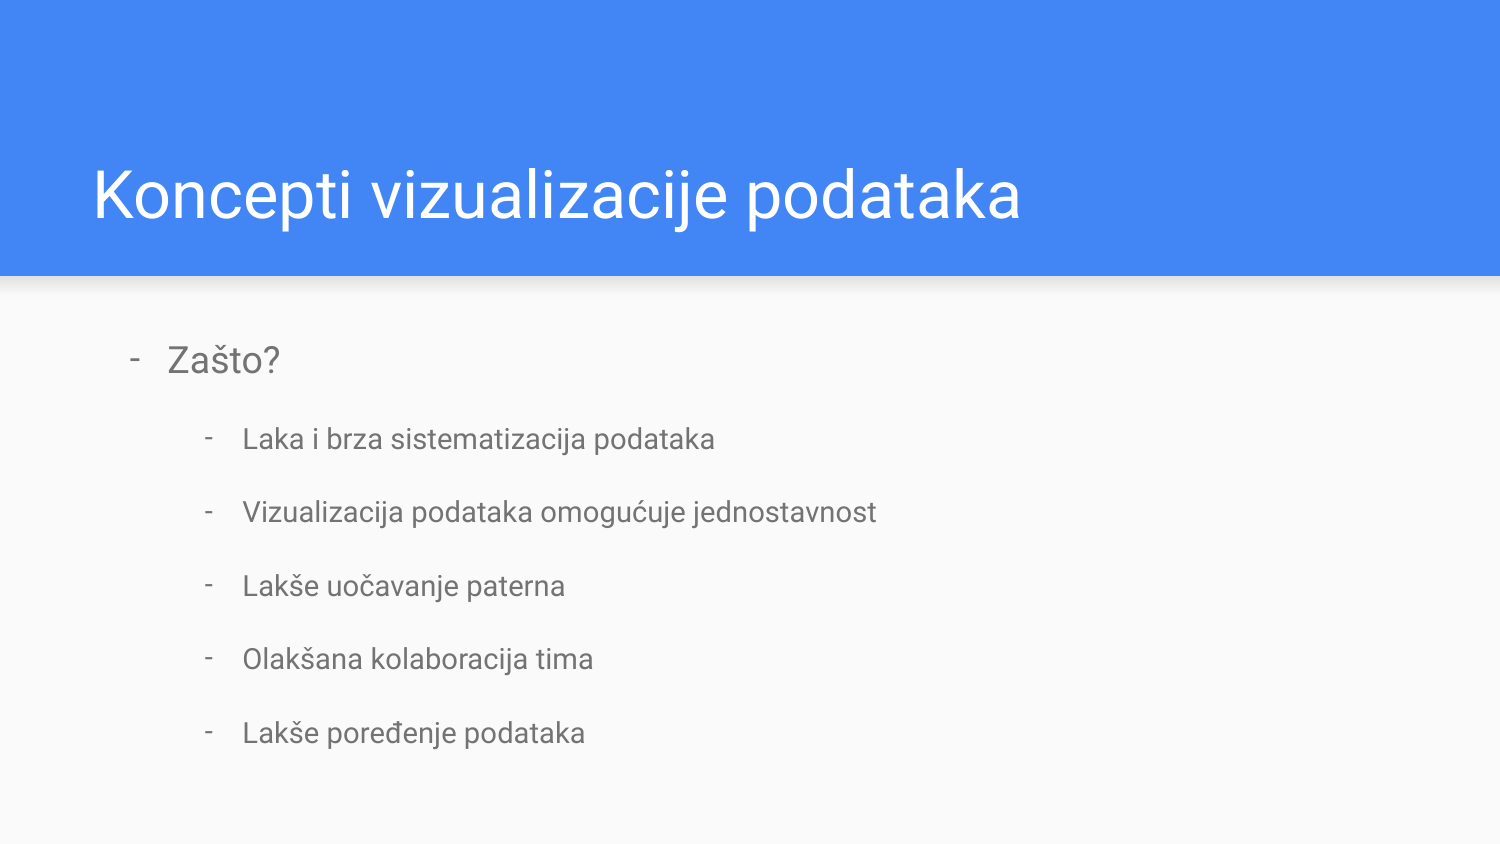

# Koncepti vizualizacije podataka
Zašto?
Laka i brza sistematizacija podataka
Vizualizacija podataka omogućuje jednostavnost
Lakše uočavanje paterna
Olakšana kolaboracija tima
Lakše poređenje podataka